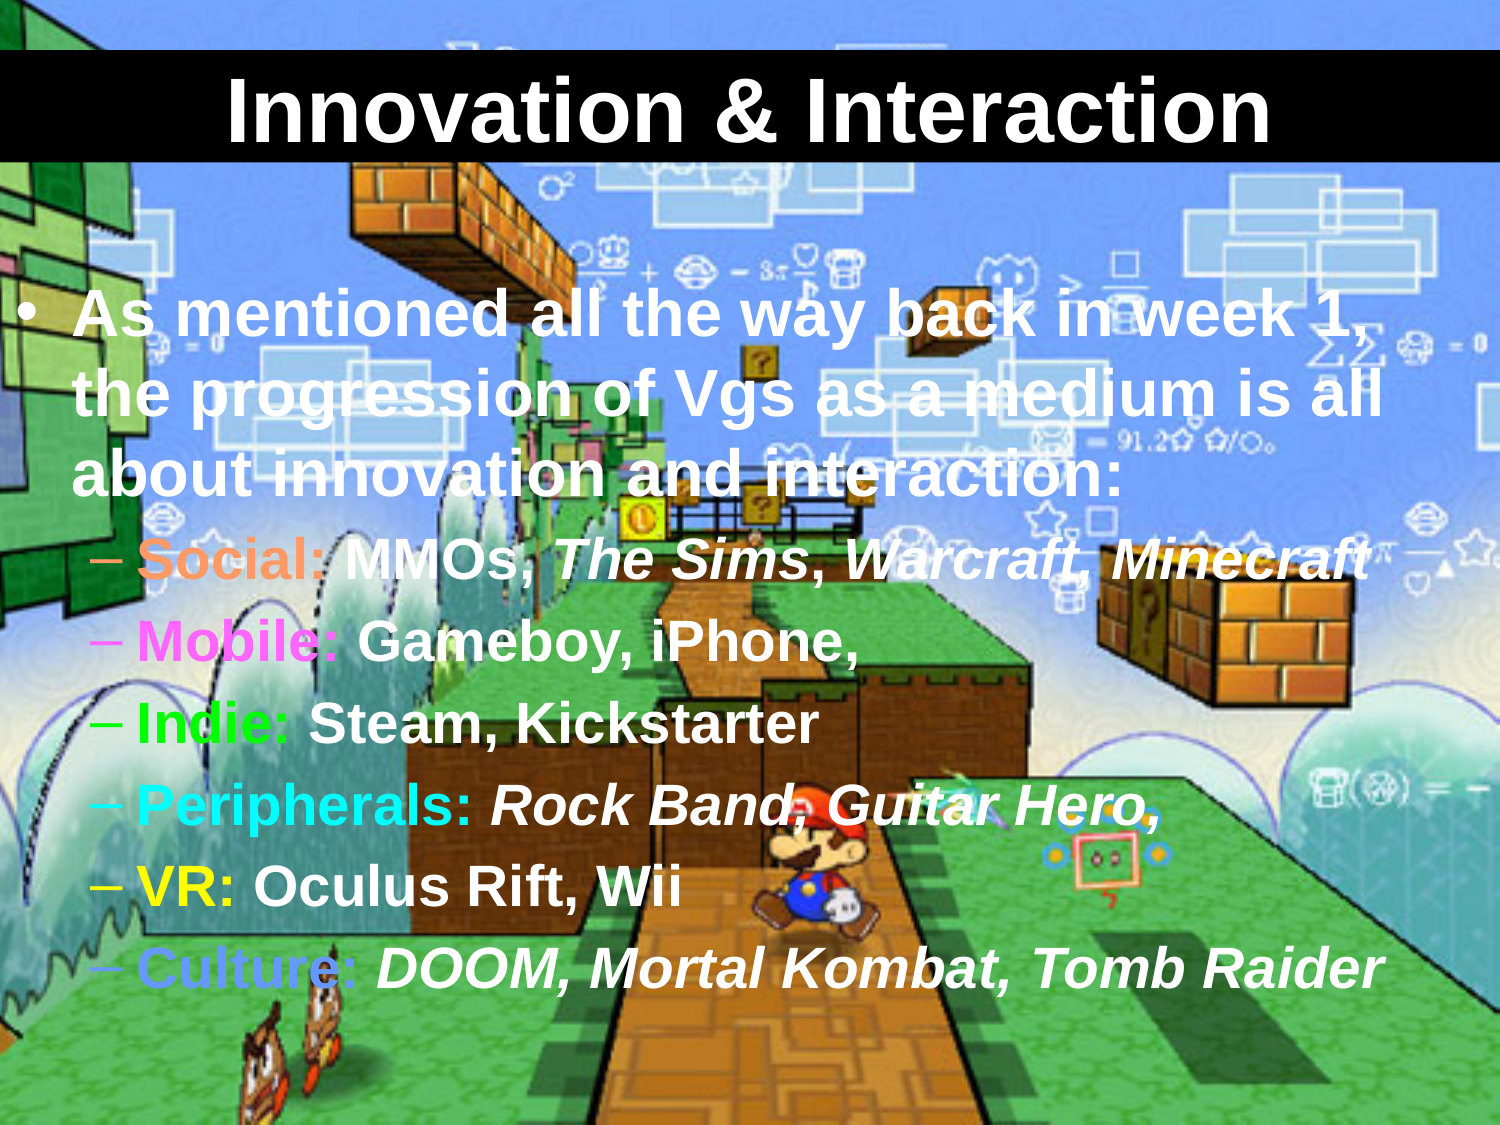

# Innovation & Interaction
As mentioned all the way back in week 1, the progression of Vgs as a medium is all about innovation and interaction:
Social: MMOs, The Sims, Warcraft, Minecraft
Mobile: Gameboy, iPhone,
Indie: Steam, Kickstarter
Peripherals: Rock Band, Guitar Hero,
VR: Oculus Rift, Wii
Culture: DOOM, Mortal Kombat, Tomb Raider